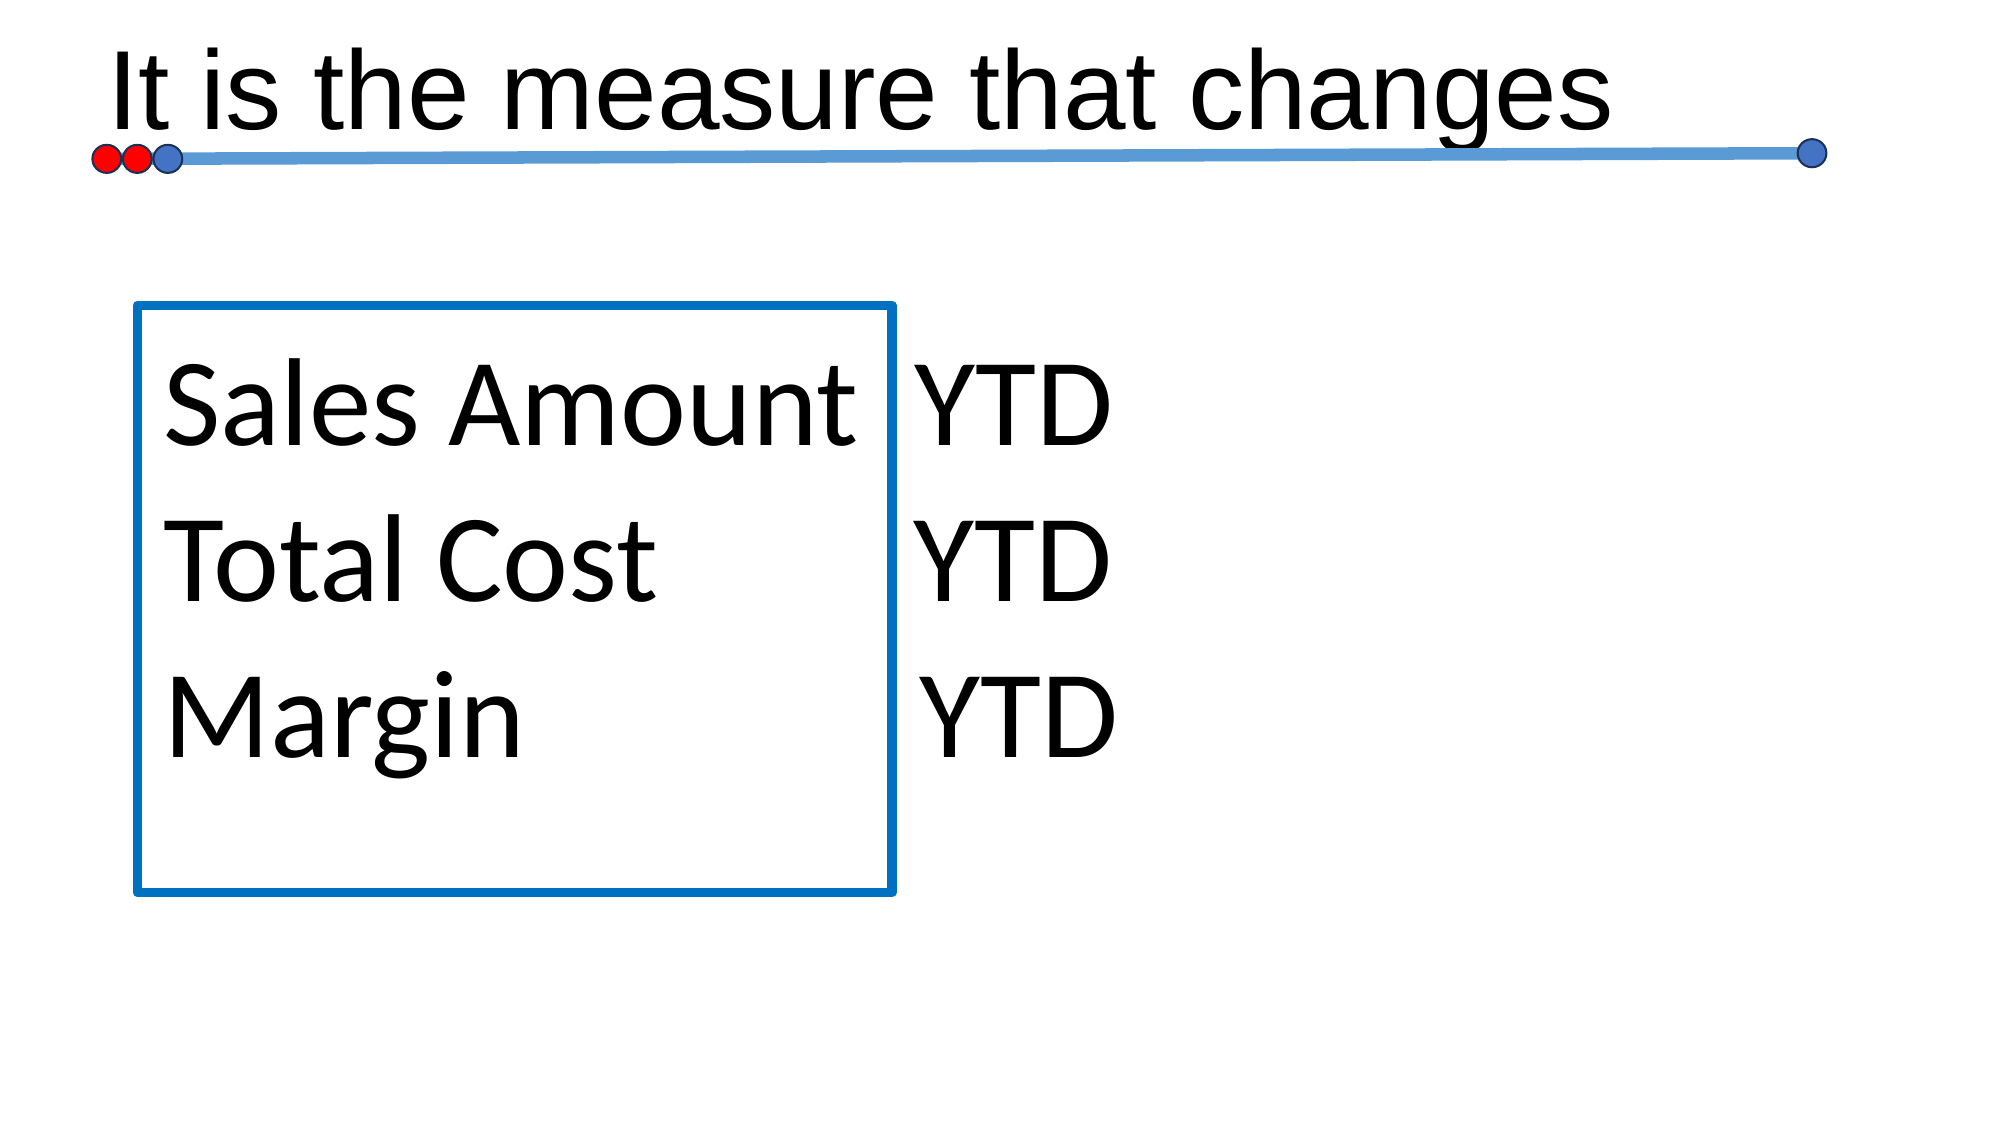

It is the measure that changes

  Sales Amount  YTD
  Total Cost 		  YTD
  Margin              YTD